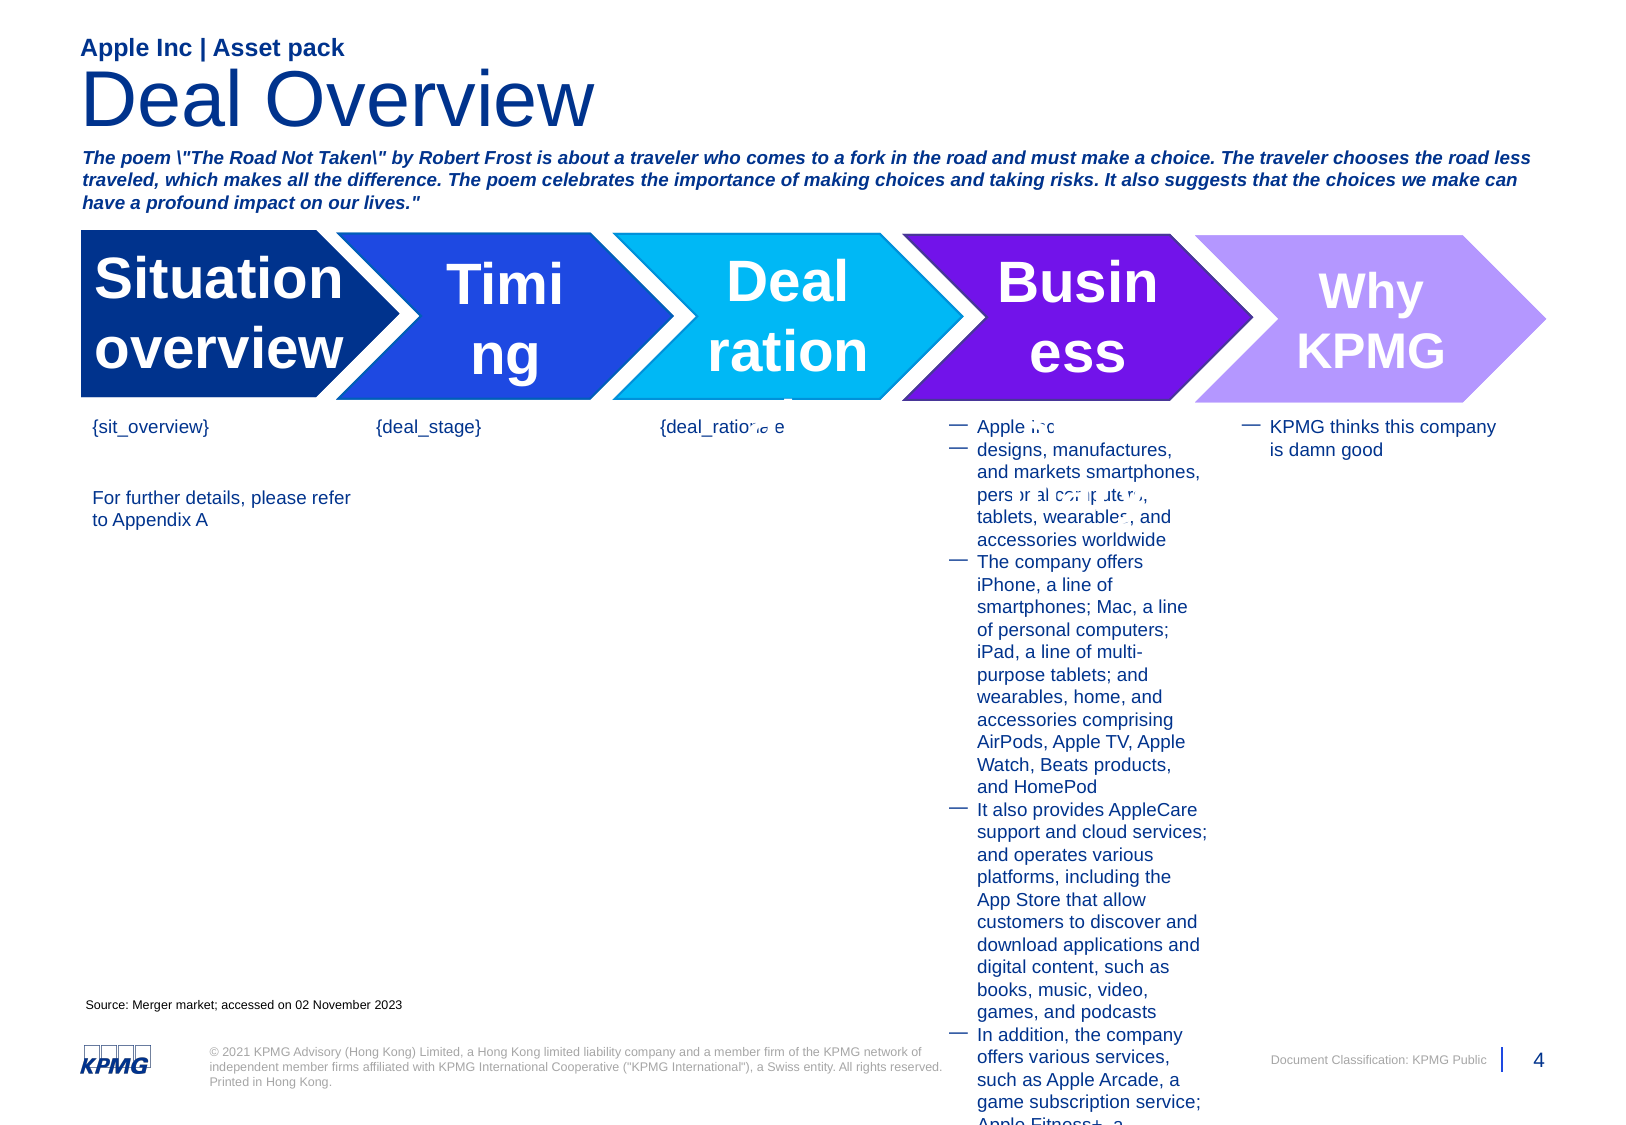

Apple Inc | Asset pack
# Deal Overview
The poem \"The Road Not Taken\" by Robert Frost is about a traveler who comes to a fork in the road and must make a choice. The traveler chooses the road less traveled, which makes all the difference. The poem celebrates the importance of making choices and taking risks. It also suggests that the choices we make can have a profound impact on our lives."
Situation overview
Timing
Deal rationale
Business summary
Why KPMG
KPMG view
{sit_overview}

For further details, please refer to Appendix A
{deal_stage}
{deal_rationale}
Apple Inc
designs, manufactures, and markets smartphones, personal computers, tablets, wearables, and accessories worldwide
The company offers iPhone, a line of smartphones; Mac, a line of personal computers; iPad, a line of multi-purpose tablets; and wearables, home, and accessories comprising AirPods, Apple TV, Apple Watch, Beats products, and HomePod
It also provides AppleCare support and cloud services; and operates various platforms, including the App Store that allow customers to discover and download applications and digital content, such as books, music, video, games, and podcasts
In addition, the company offers various services, such as Apple Arcade, a game subscription service; Apple Fitness+, a personalized fitness service; Apple Music, which offers users a curated listening experience with on-demand radio stations; Apple News+, a subscription news and magazine service; Apple TV+, which offers exclusive original content; Apple Card, a co-branded credit card; and Apple Pay, a cashless payment service, as well as licenses its intellectual property
The company serves consumers, and small and mid-sized businesses; and the education, enterprise, and government markets
It distributes third-party applications for its products through the App Store
The company also sells its products through its retail and online stores, and direct sales force; and third-party cellular network carriers, wholesalers, retailers, and resellers
Apple Inc
was incorporated in 1977 and is headquartered in Cupertino, California.
KPMG thinks this company is damn good
Source: Merger market; accessed on 02 November 2023